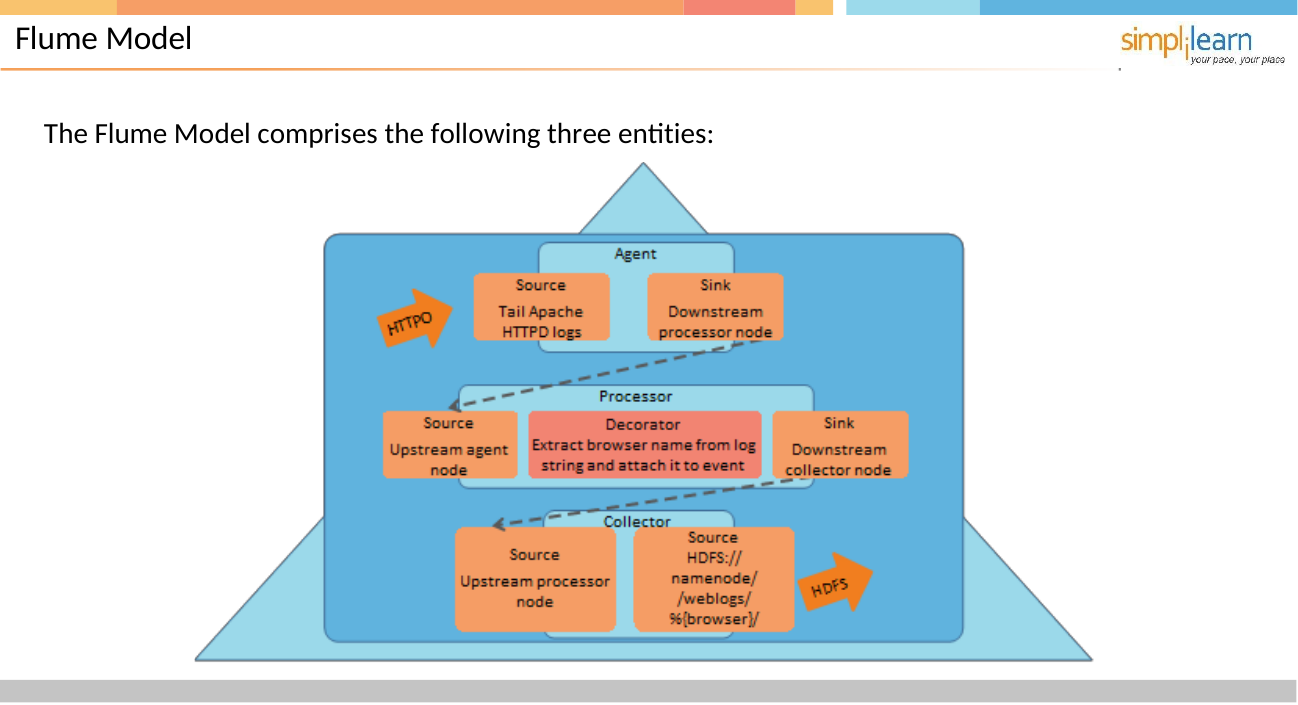

# Flume Model

The Flume Model comprises the following three entities: